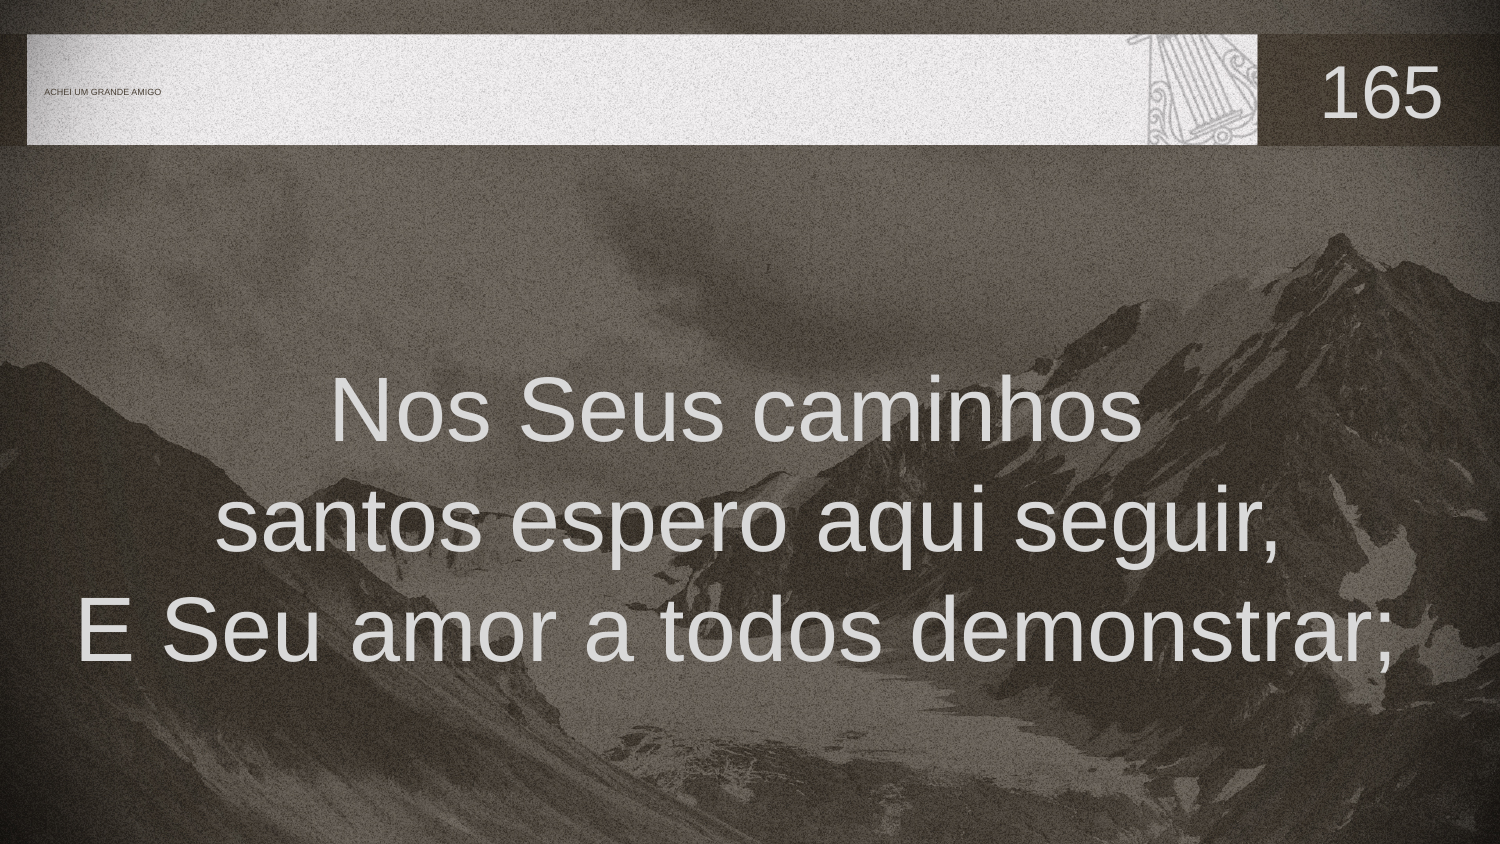

# ACHEI UM GRANDE AMIGO
165
Nos Seus caminhos
santos espero aqui seguir,
E Seu amor a todos demonstrar;